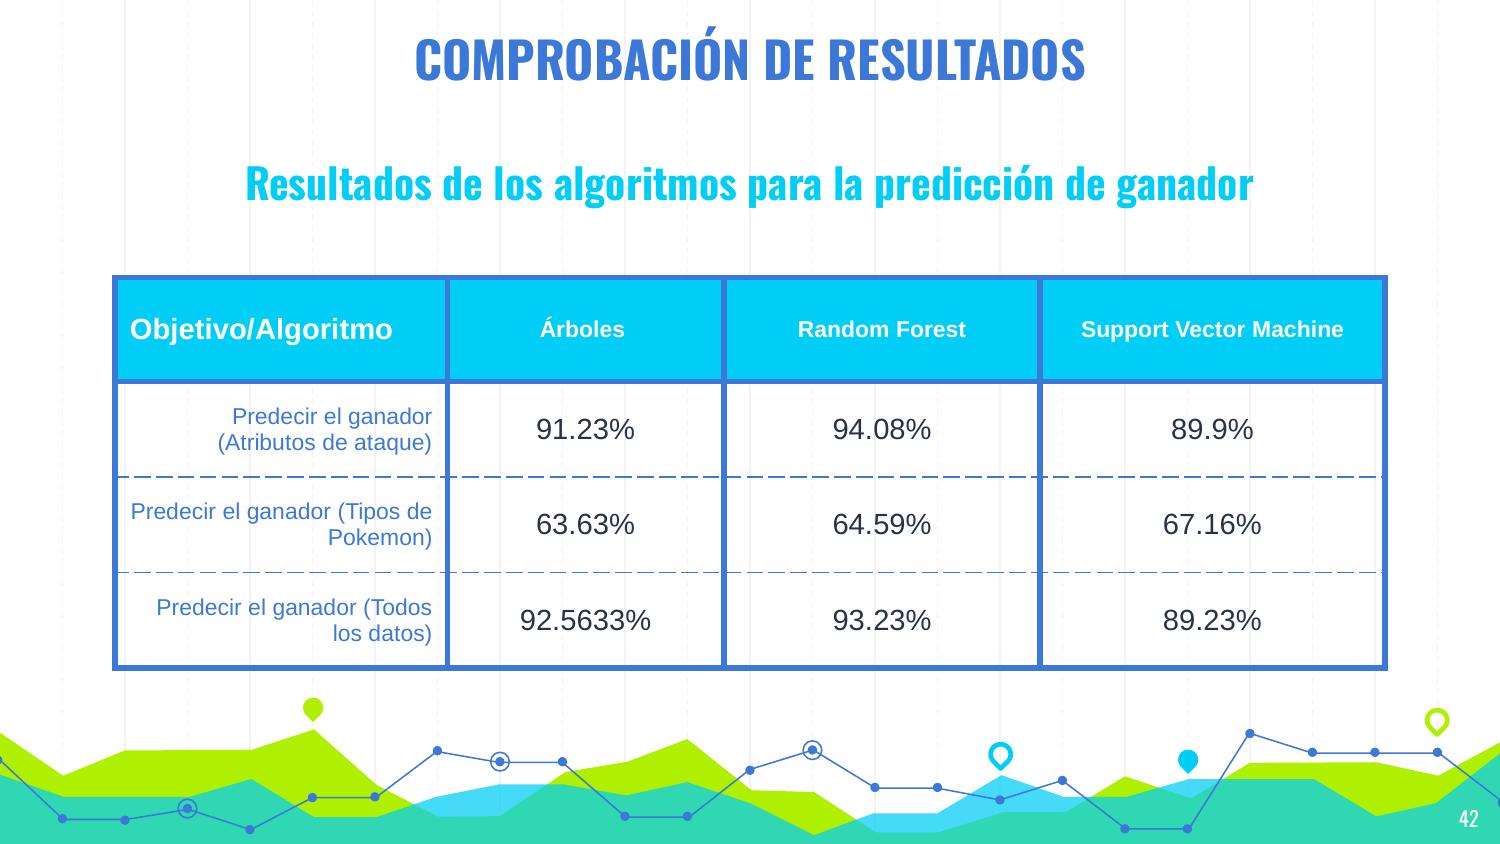

COMPROBACIÓN DE RESULTADOS
# Resultados de los algoritmos para la predicción de ganador
| Objetivo/Algoritmo | Árboles | Random Forest | Support Vector Machine |
| --- | --- | --- | --- |
| Predecir el ganador (Atributos de ataque) | 91.23% | 94.08% | 89.9% |
| Predecir el ganador (Tipos de Pokemon) | 63.63% | 64.59% | 67.16% |
| Predecir el ganador (Todos los datos) | 92.5633% | 93.23% | 89.23% |
42